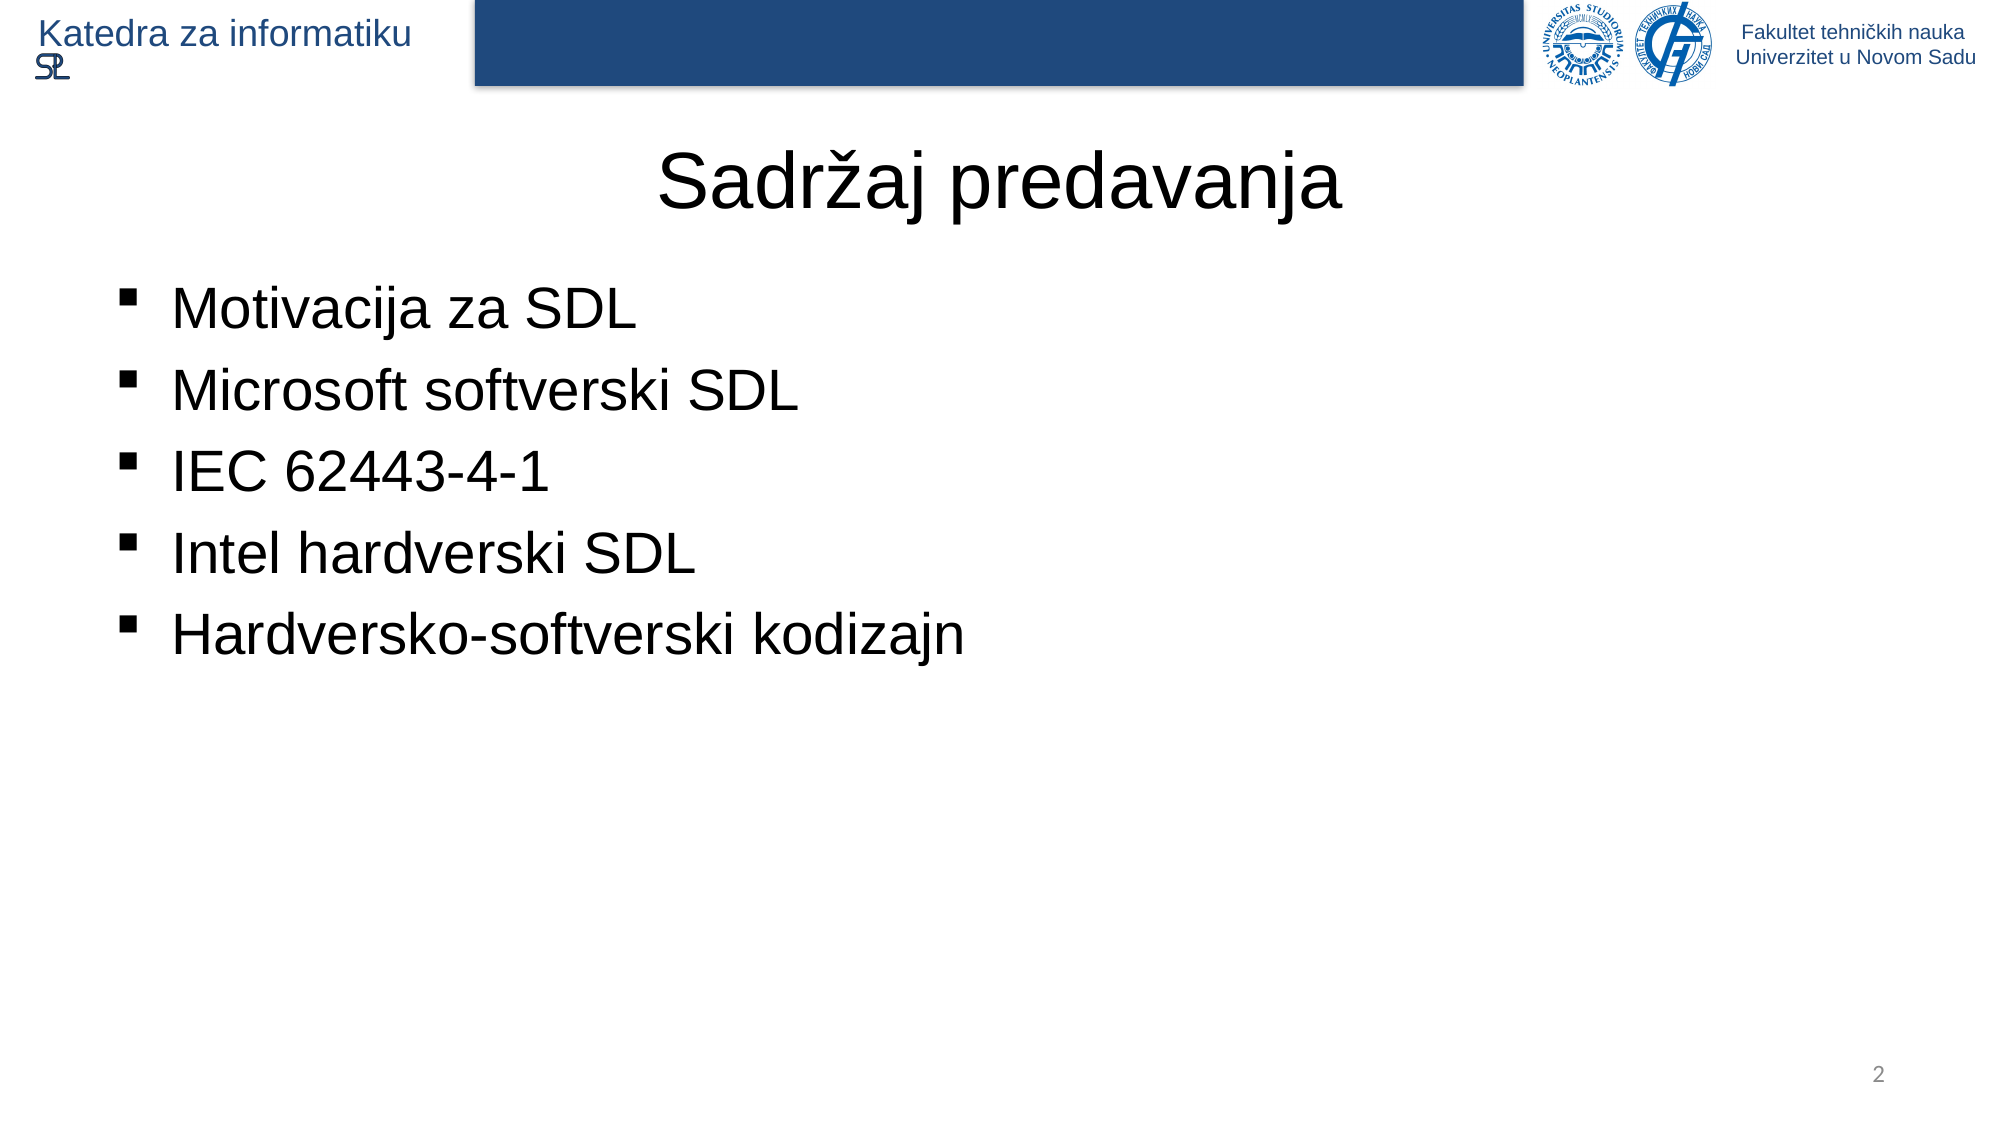

# Sadržaj predavanja
Motivacija za SDL
Microsoft softverski SDL
IEC 62443-4-1
Intel hardverski SDL
Hardversko-softverski kodizajn
2